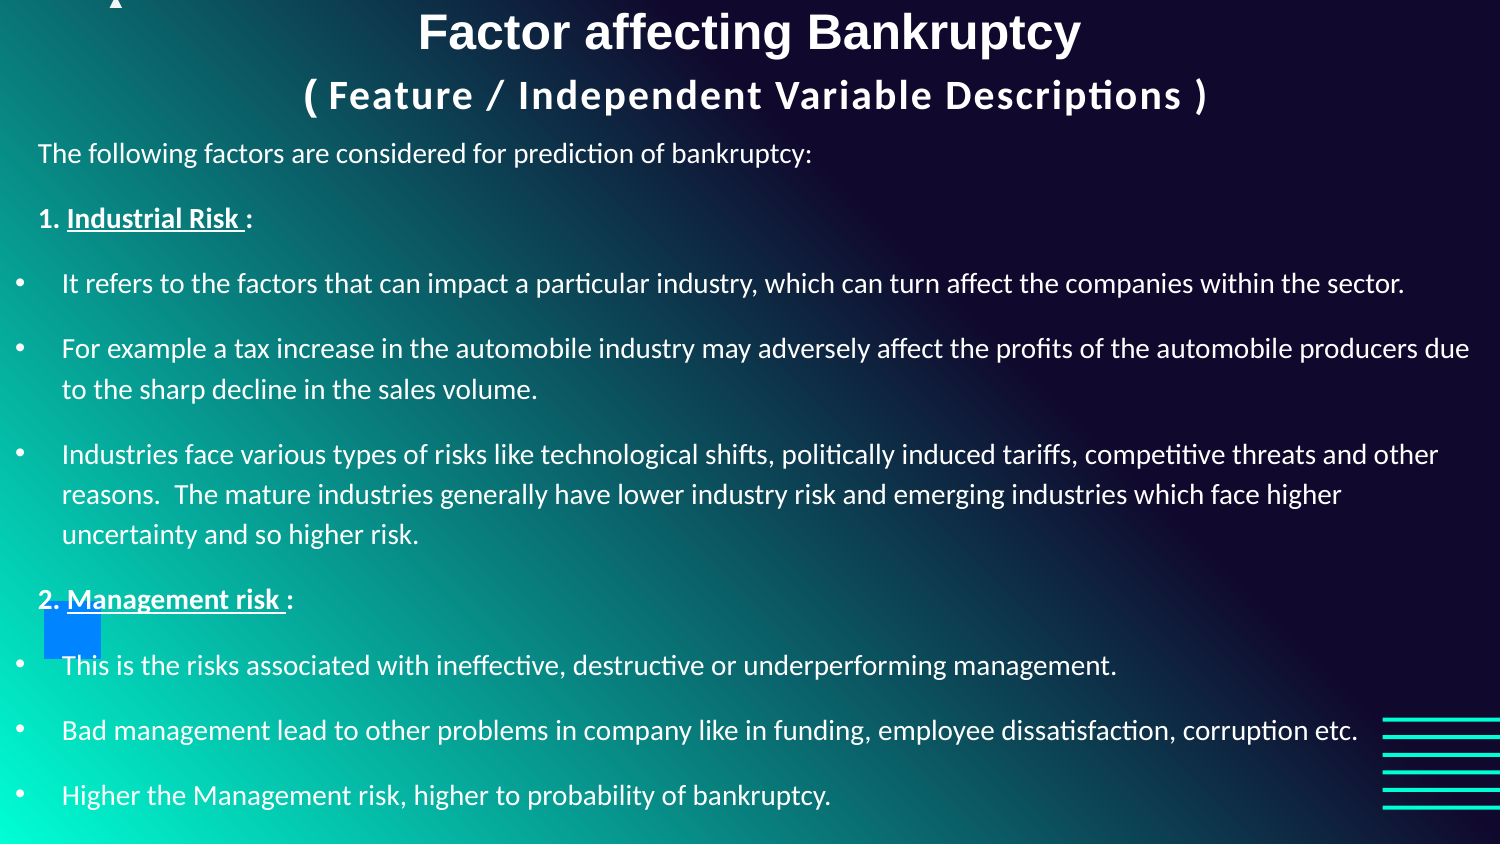

The following factors are considered for prediction of bankruptcy:
1. Industrial Risk :
It refers to the factors that can impact a particular industry, which can turn affect the companies within the sector.
For example a tax increase in the automobile industry may adversely affect the profits of the automobile producers due to the sharp decline in the sales volume.
Industries face various types of risks like technological shifts, politically induced tariffs, competitive threats and other reasons.  The mature industries generally have lower industry risk and emerging industries which face higher uncertainty and so higher risk.
2. Management risk :
This is the risks associated with ineffective, destructive or underperforming management.
Bad management lead to other problems in company like in funding, employee dissatisfaction, corruption etc.
Higher the Management risk, higher to probability of bankruptcy.

# Factor affecting Bankruptcy ( Feature / Independent Variable Descriptions )